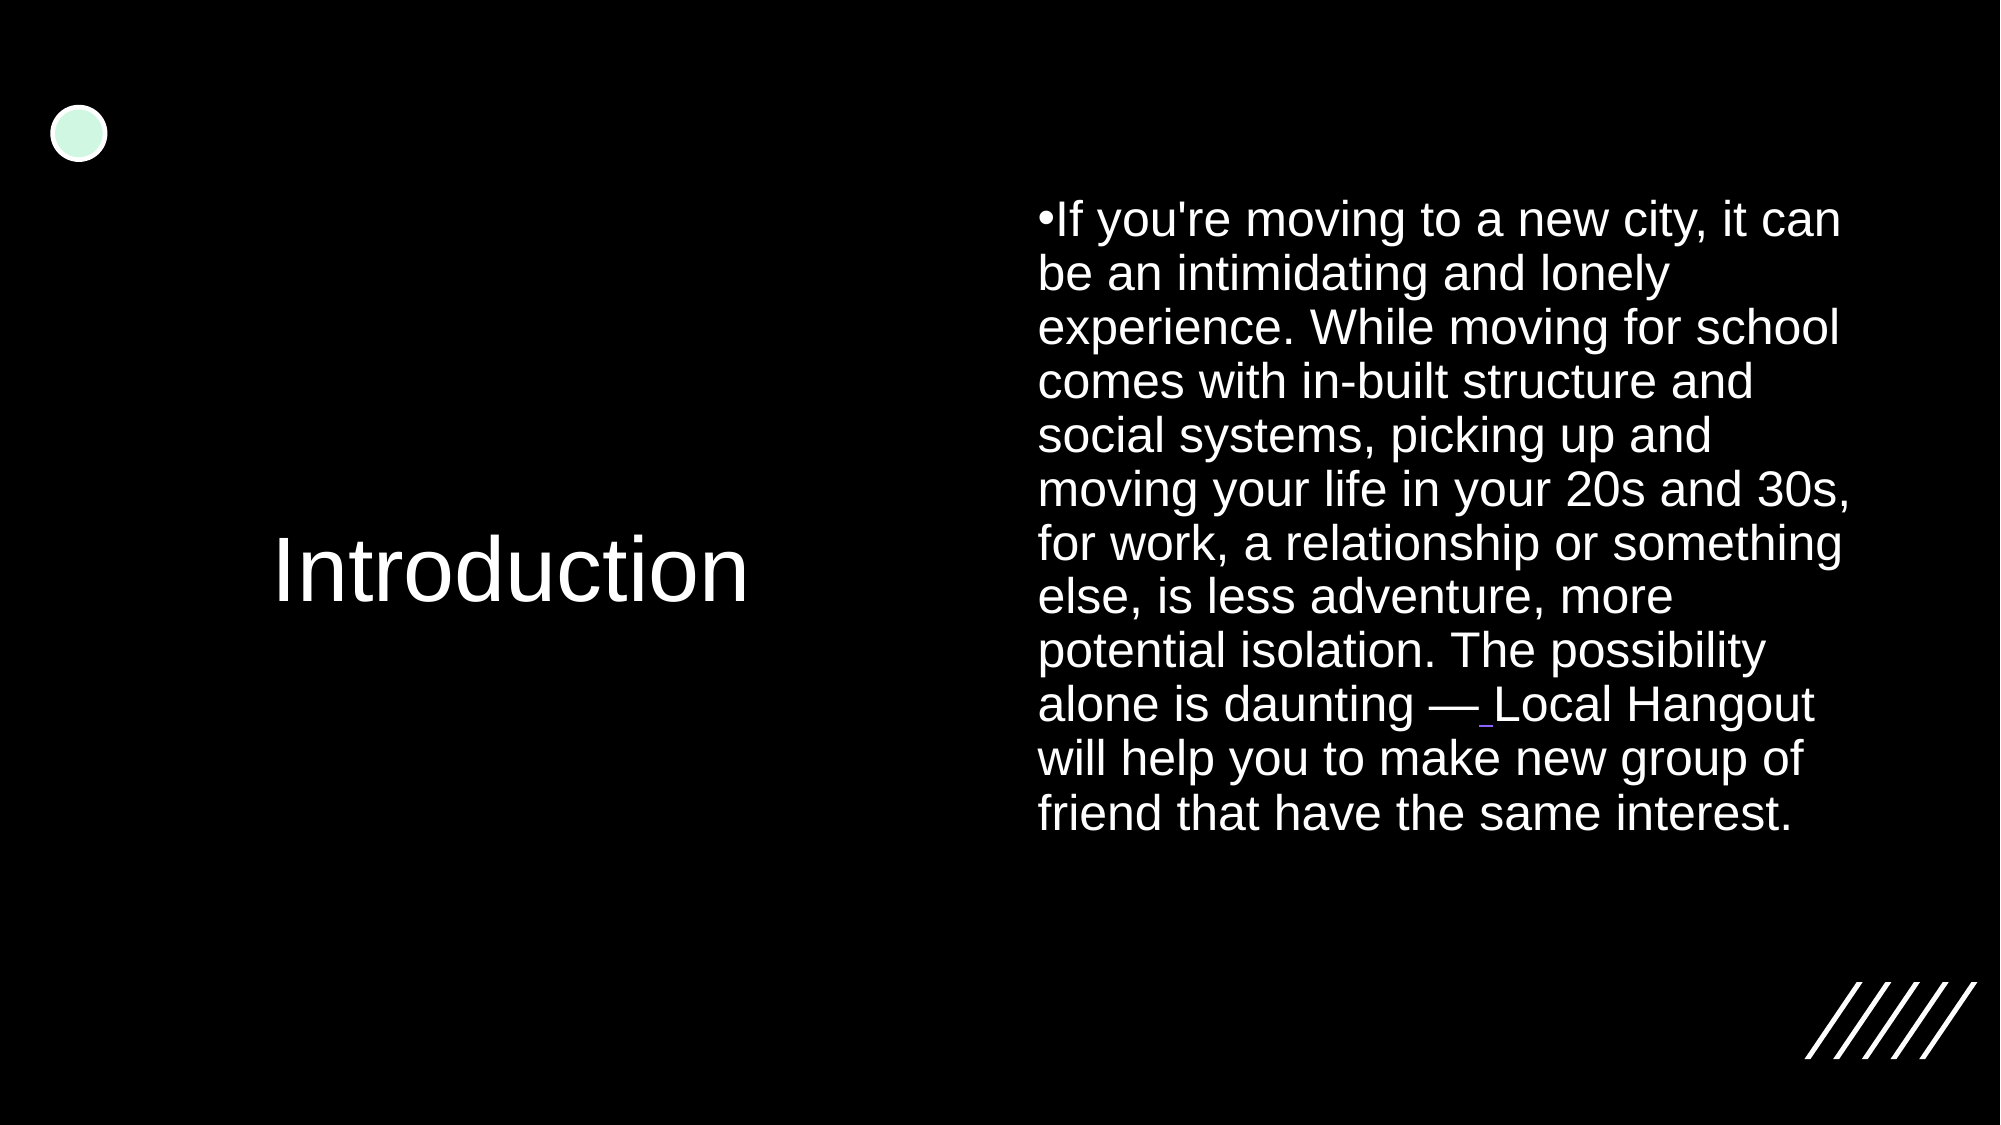

If you're moving to a new city, it can be an intimidating and lonely experience. While moving for school comes with in-built structure and social systems, picking up and moving your life in your 20s and 30s, for work, a relationship or something else, is less adventure, more potential isolation. The possibility alone is daunting — Local Hangout will help you to make new group of friend that have the same interest.

Introduction